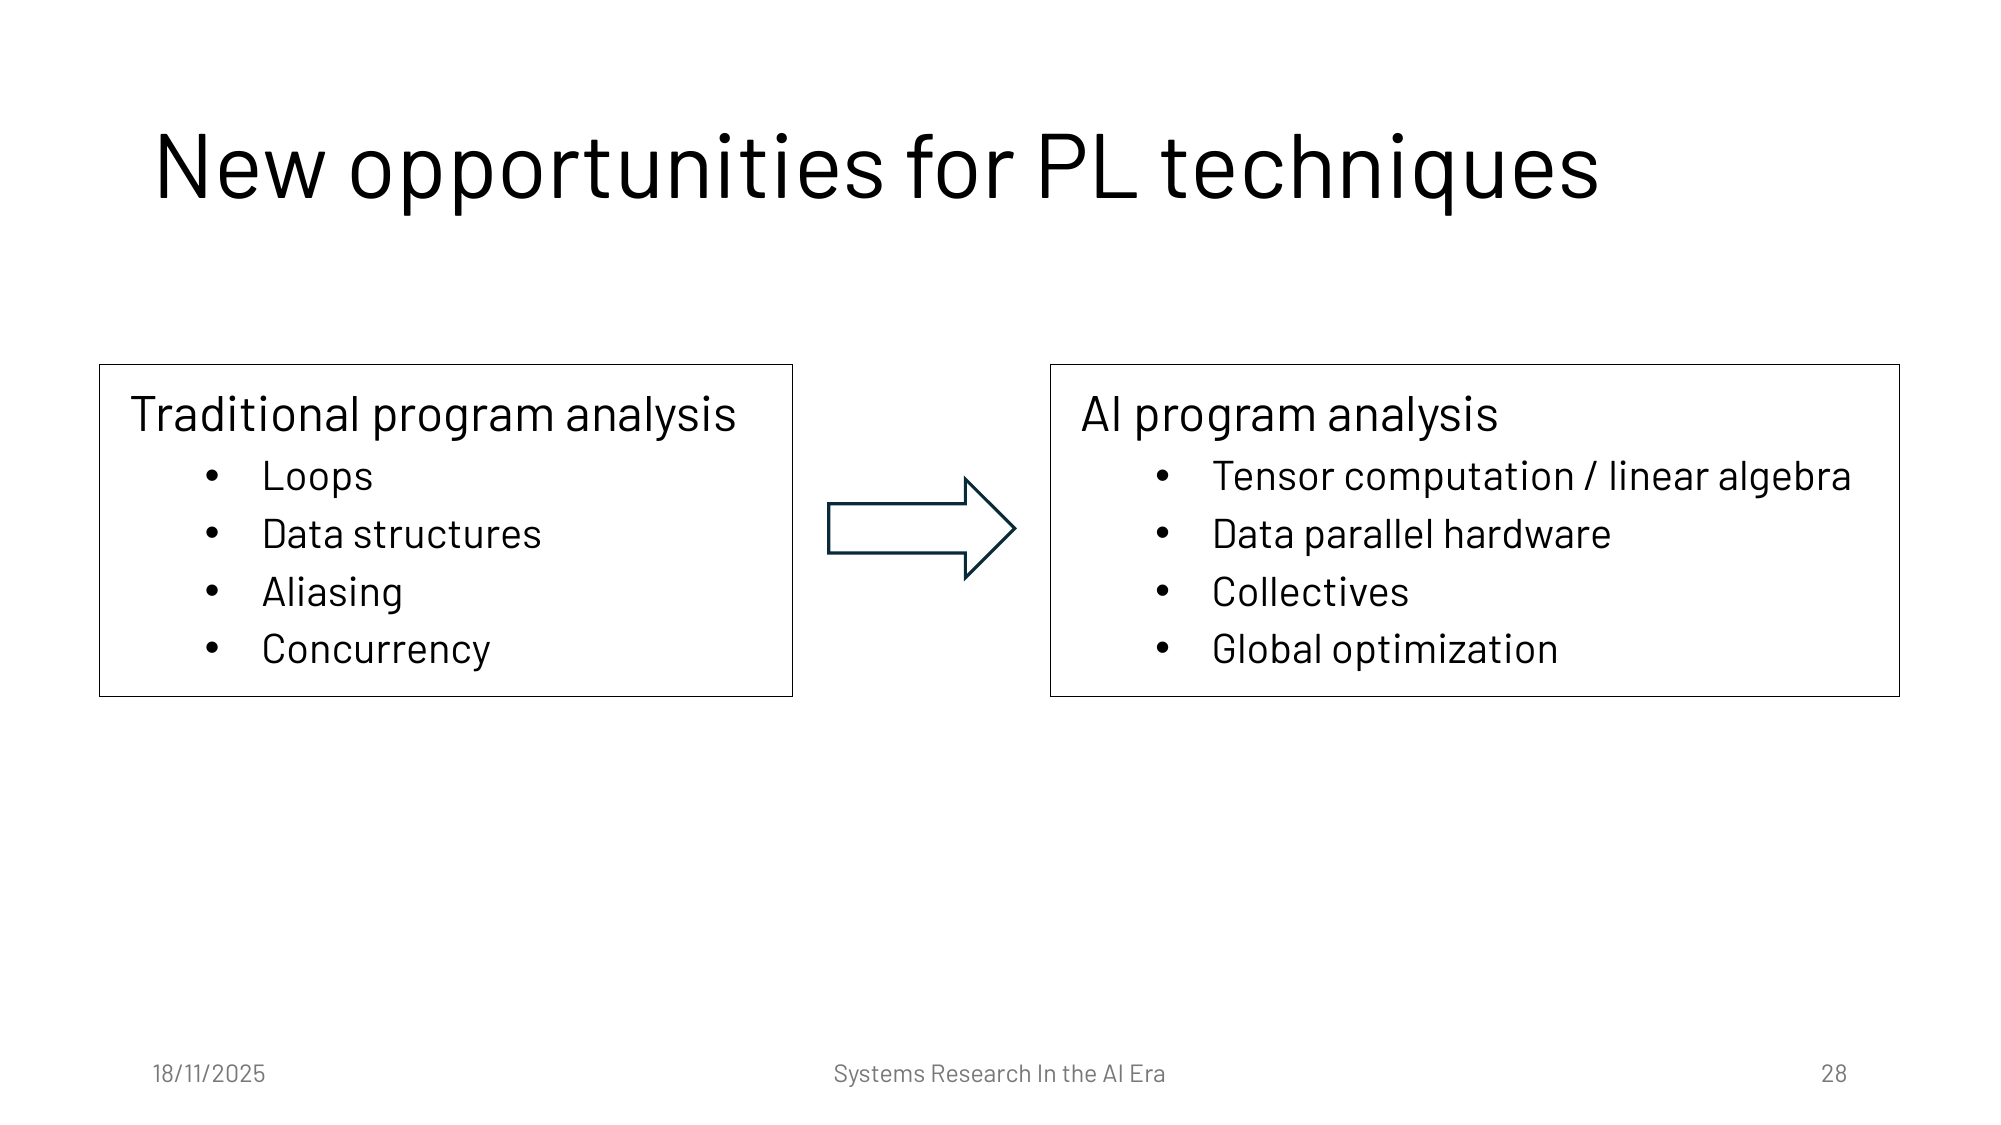

# New opportunities for PL techniques
Traditional program analysis
Loops
Data structures
Aliasing
Concurrency
AI program analysis
Tensor computation / linear algebra
Data parallel hardware
Collectives
Global optimization

18/11/2025
Systems Research In the AI Era
28